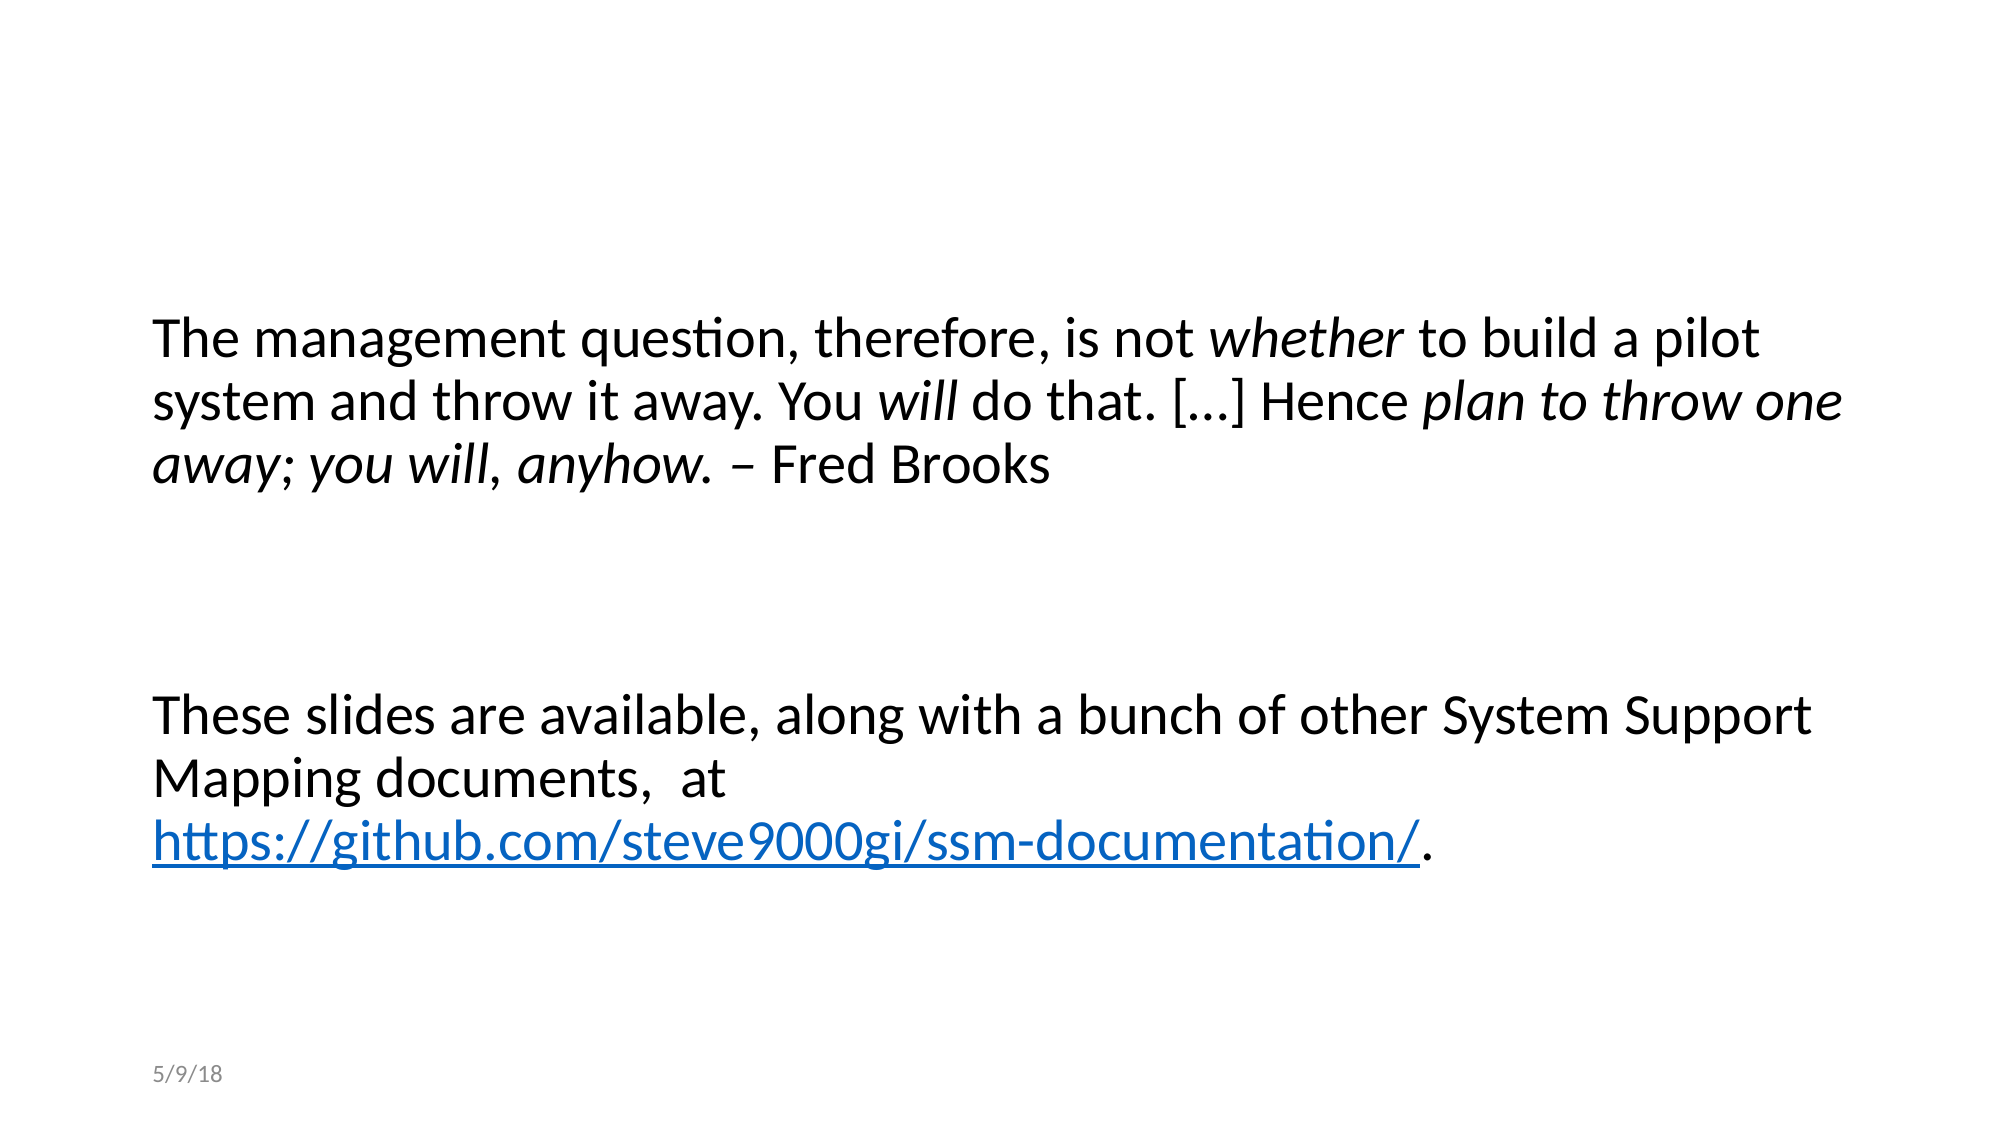

The management question, therefore, is not whether to build a pilot system and throw it away. You will do that. […] Hence plan to throw one away; you will, anyhow. – Fred Brooks

These slides are available, along with a bunch of other System Support Mapping documents,  at https://github.com/steve9000gi/ssm-documentation/.
5/9/18